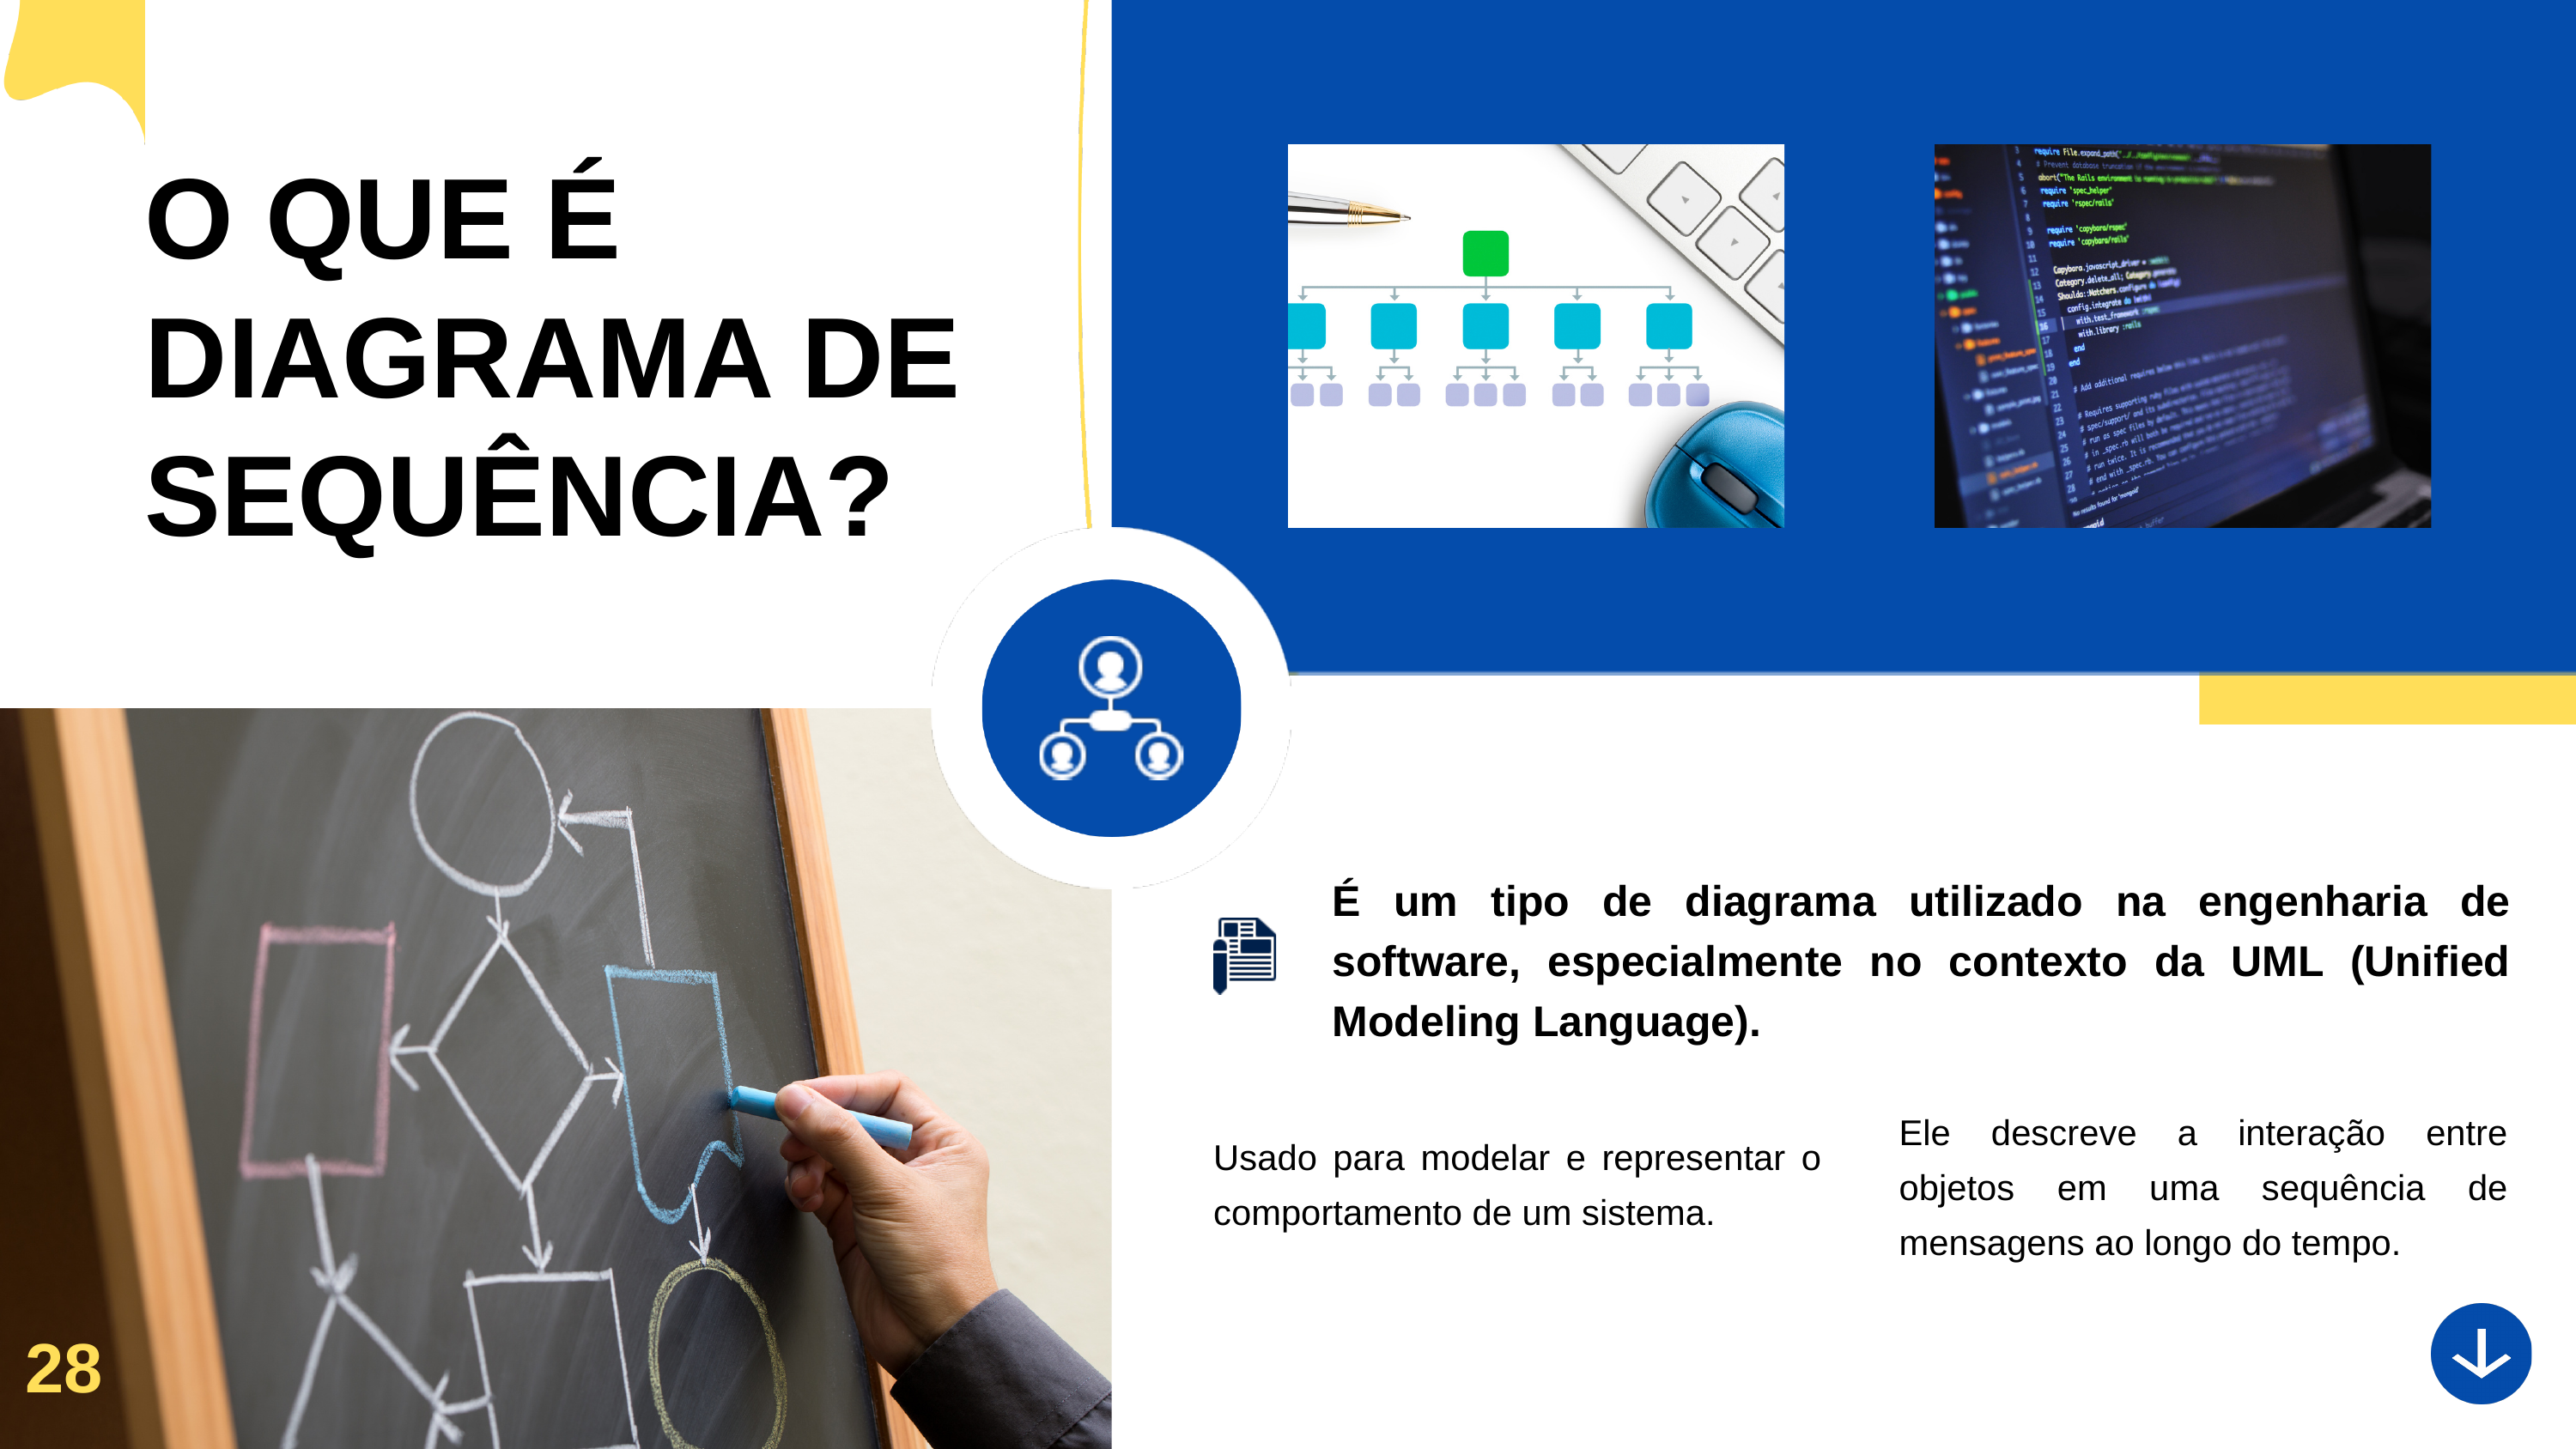

O QUE É DIAGRAMA DE SEQUÊNCIA?

É um tipo de diagrama utilizado na engenharia de software, especialmente no contexto da UML (Unified Modeling Language).

Ele descreve a interação entre objetos em uma sequência de mensagens ao longo do tempo.
Usado para modelar e representar o comportamento de um sistema.

28